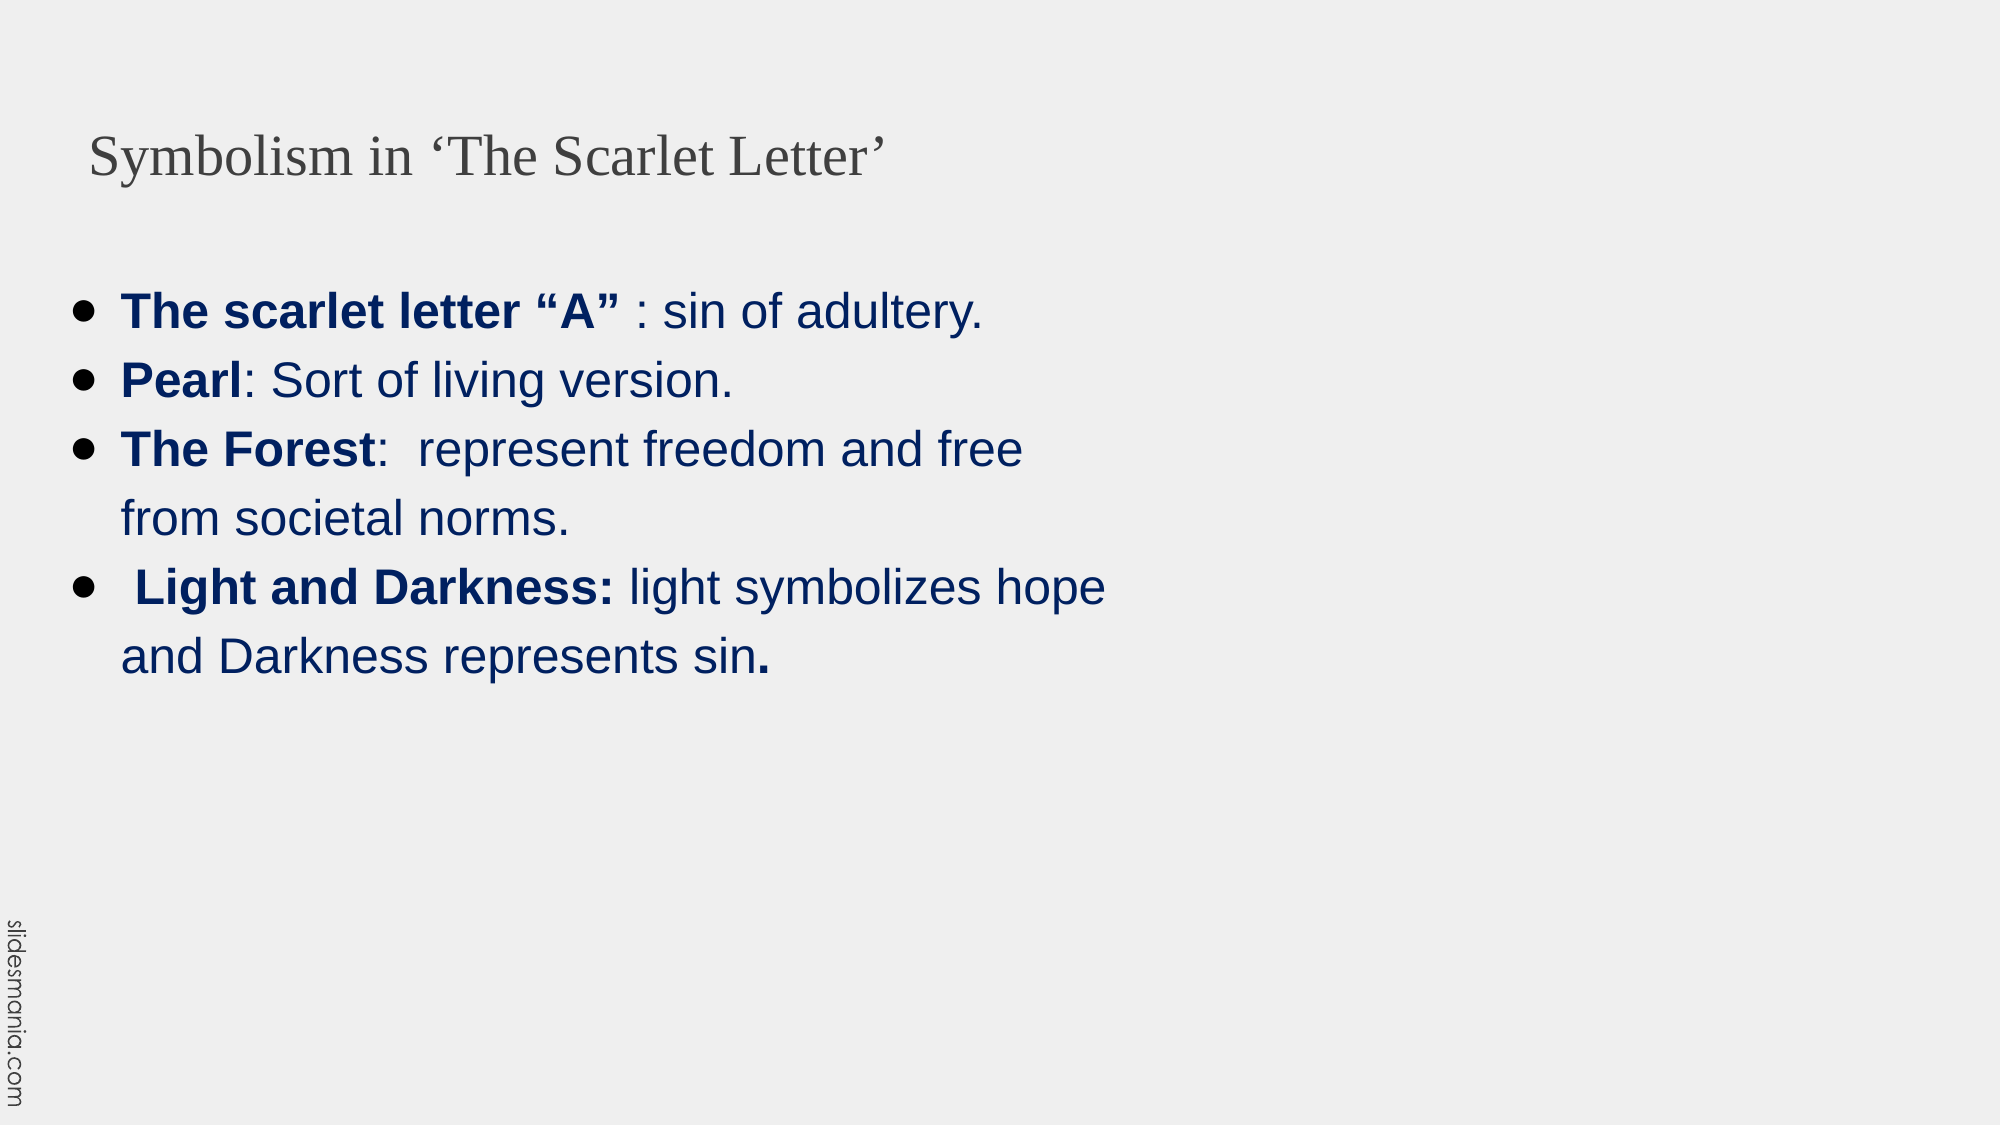

# Symbolism in ‘The Scarlet Letter’
The scarlet letter “A” : sin of adultery.
Pearl: Sort of living version.
The Forest:  represent freedom and free from societal norms.
 Light and Darkness: light symbolizes hope and Darkness represents sin.